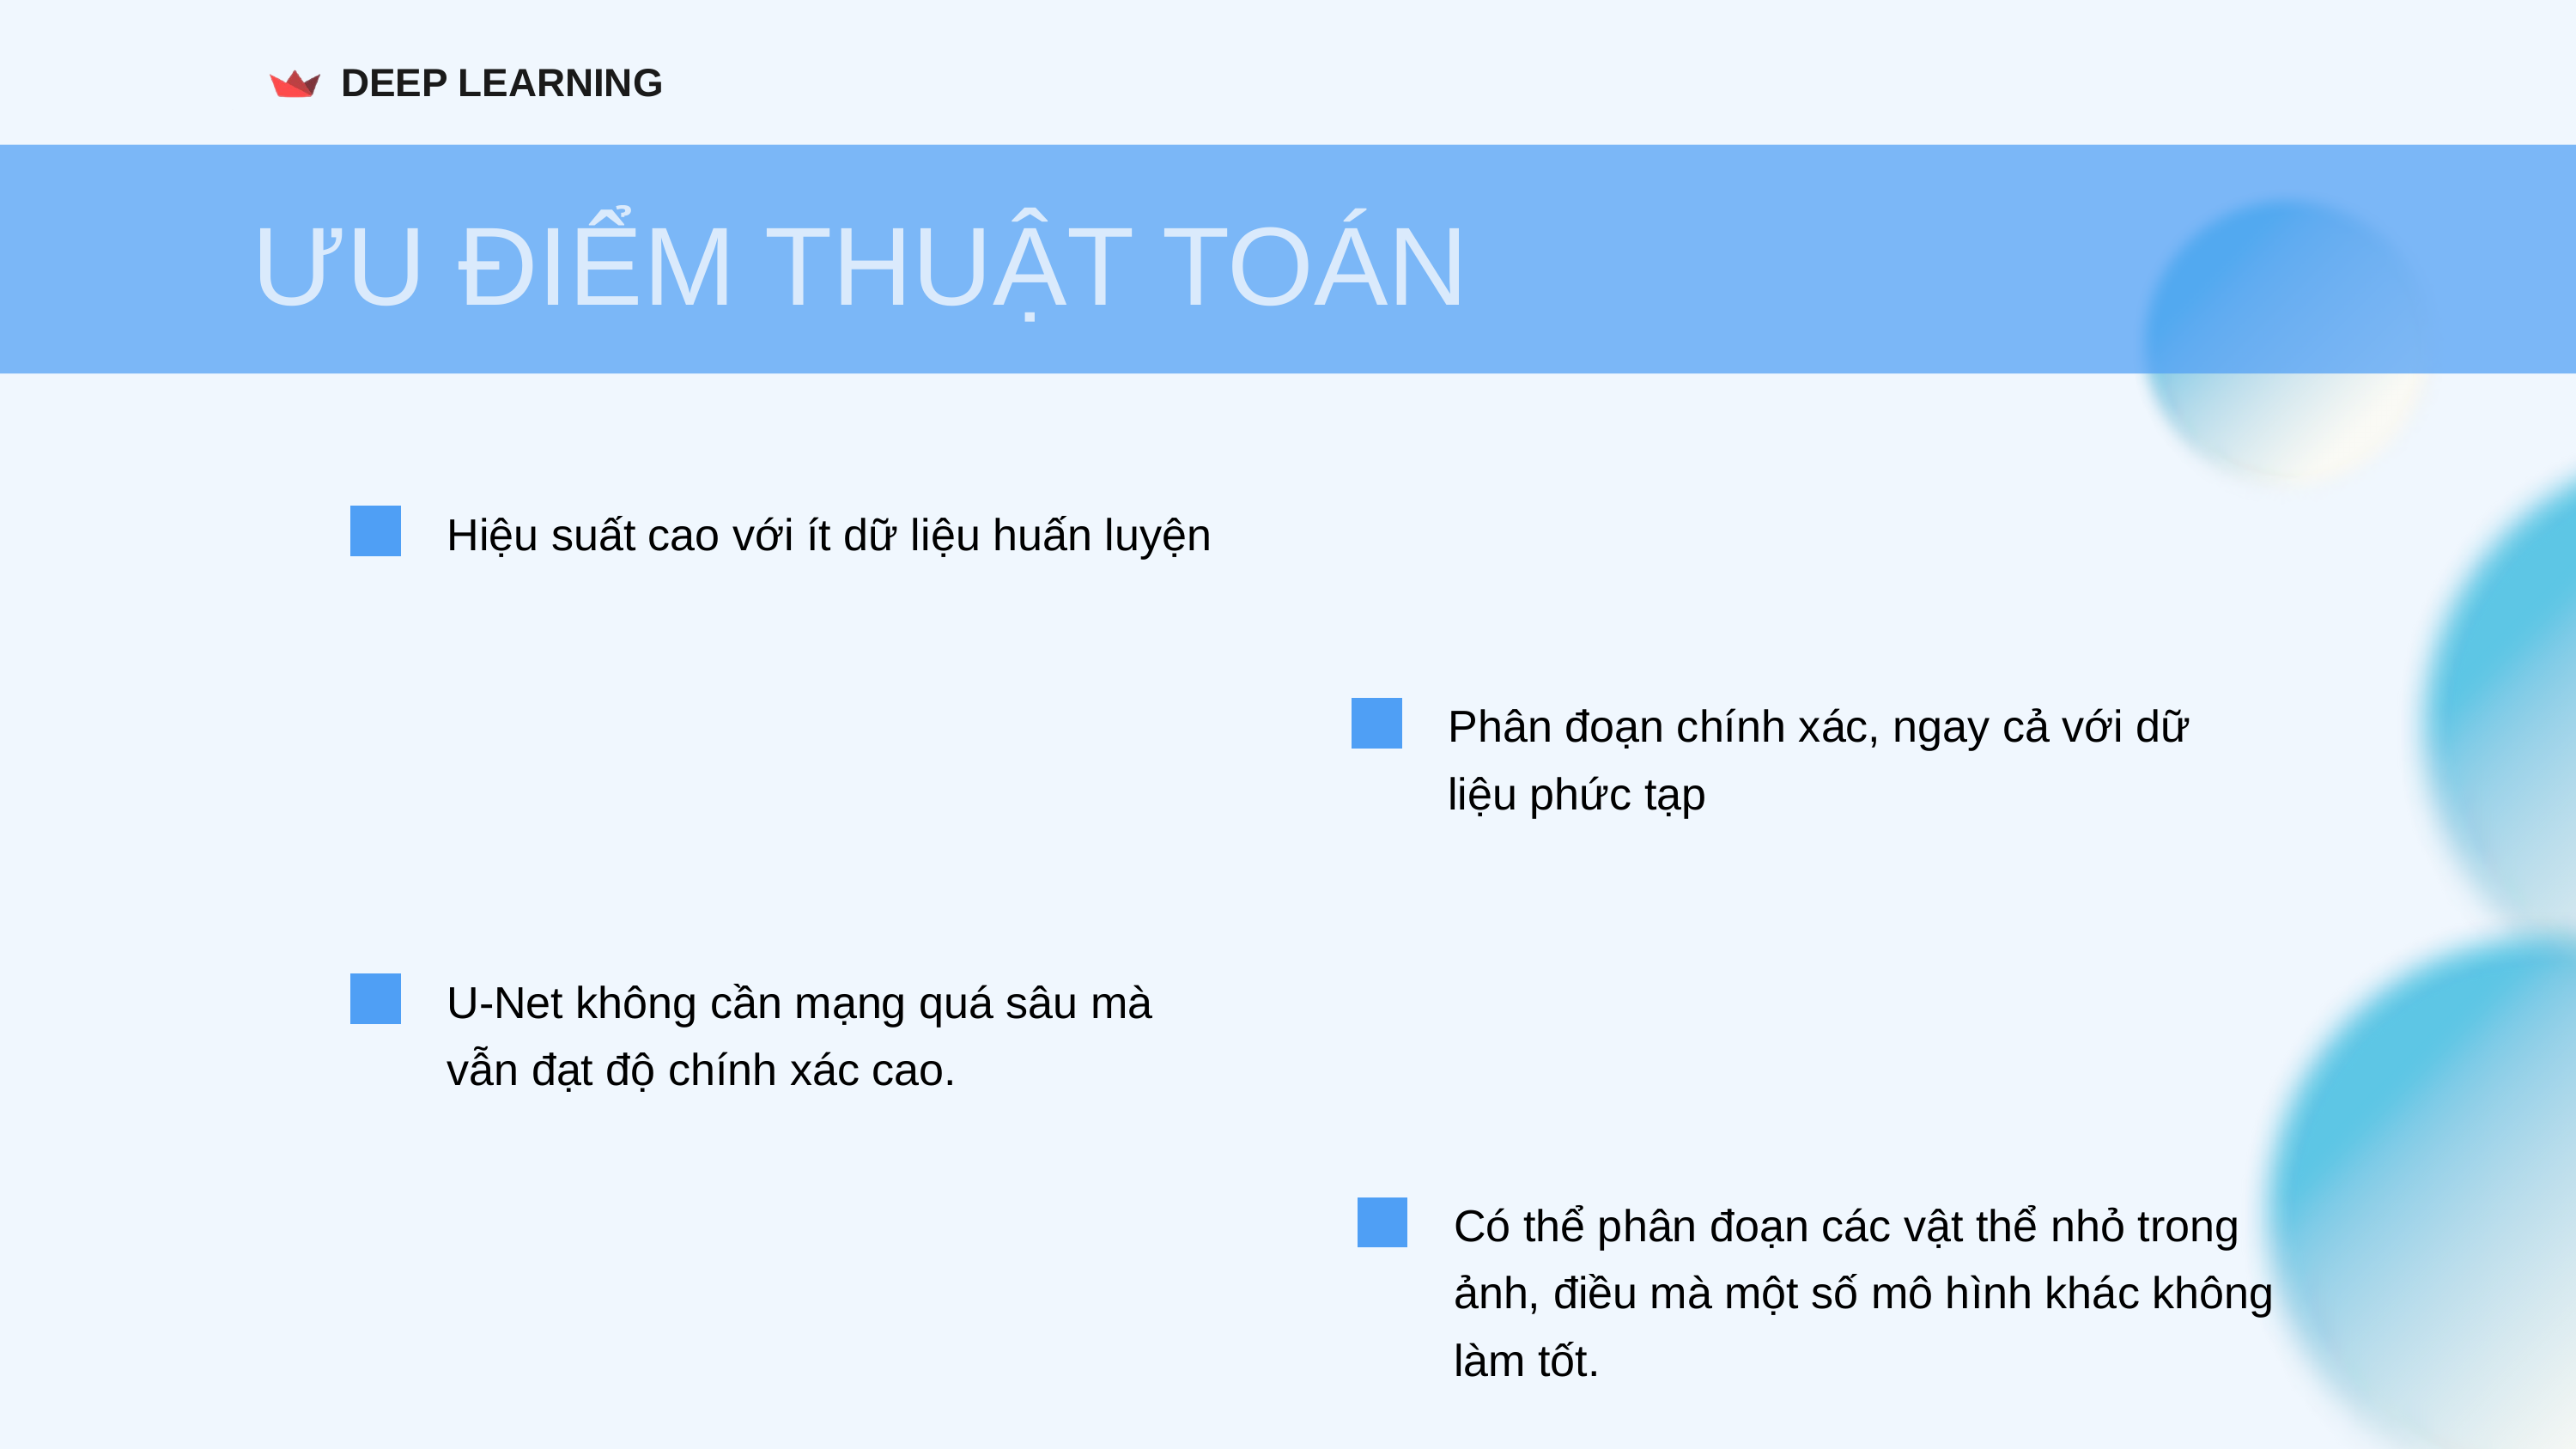

DEEP LEARNING

ƯU ĐIỂM THUẬT TOÁN

Hiệu suất cao với ít dữ liệu huấn luyện

Phân đoạn chính xác, ngay cả với dữ liệu phức tạp

U-Net không cần mạng quá sâu mà vẫn đạt độ chính xác cao.

Có thể phân đoạn các vật thể nhỏ trong ảnh, điều mà một số mô hình khác không làm tốt.